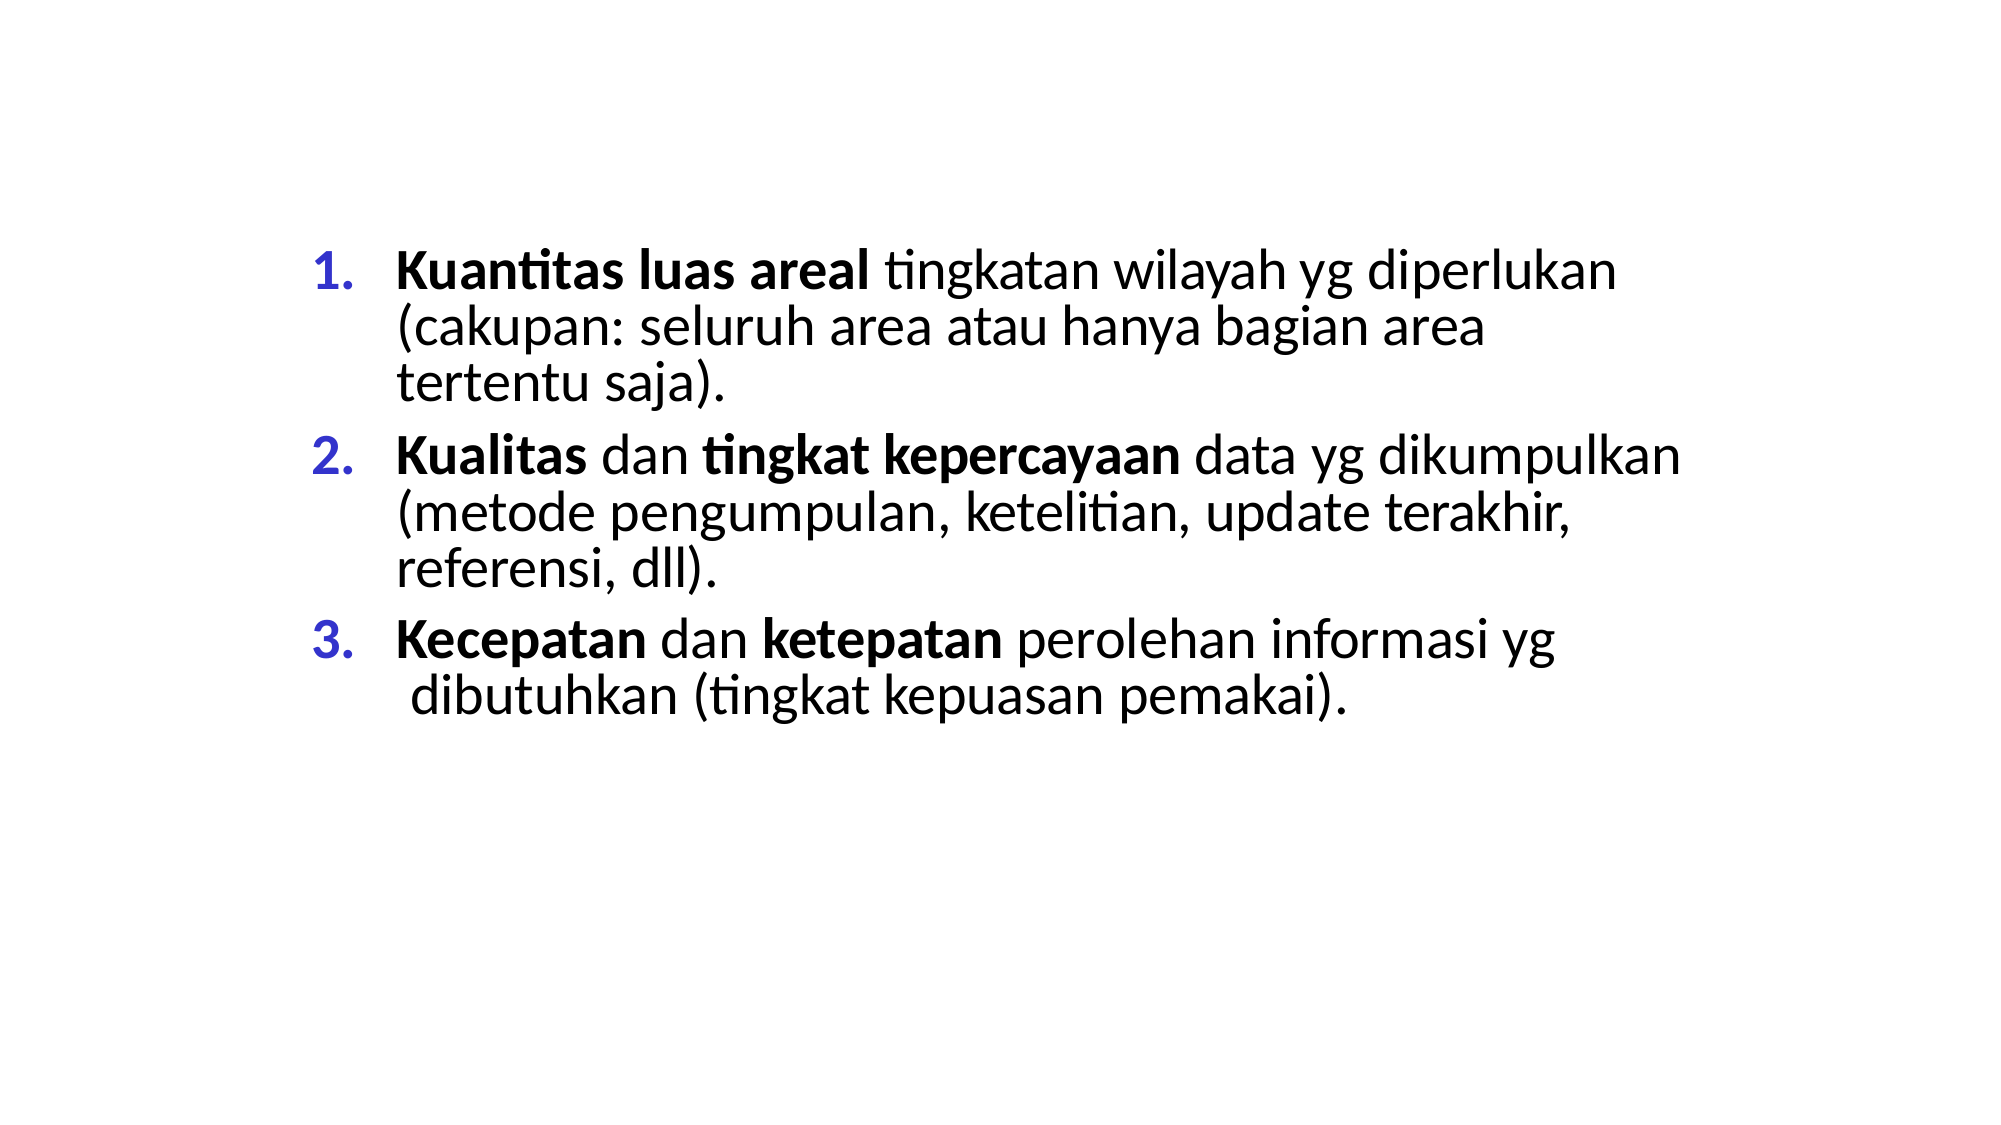

Kuantitas luas areal tingkatan wilayah yg diperlukan  (cakupan: seluruh area atau hanya bagian area  tertentu saja).
Kualitas dan tingkat kepercayaan data yg dikumpulkan  (metode pengumpulan, ketelitian, update terakhir,  referensi, dll).
Kecepatan dan ketepatan perolehan informasi yg  dibutuhkan (tingkat kepuasan pemakai).